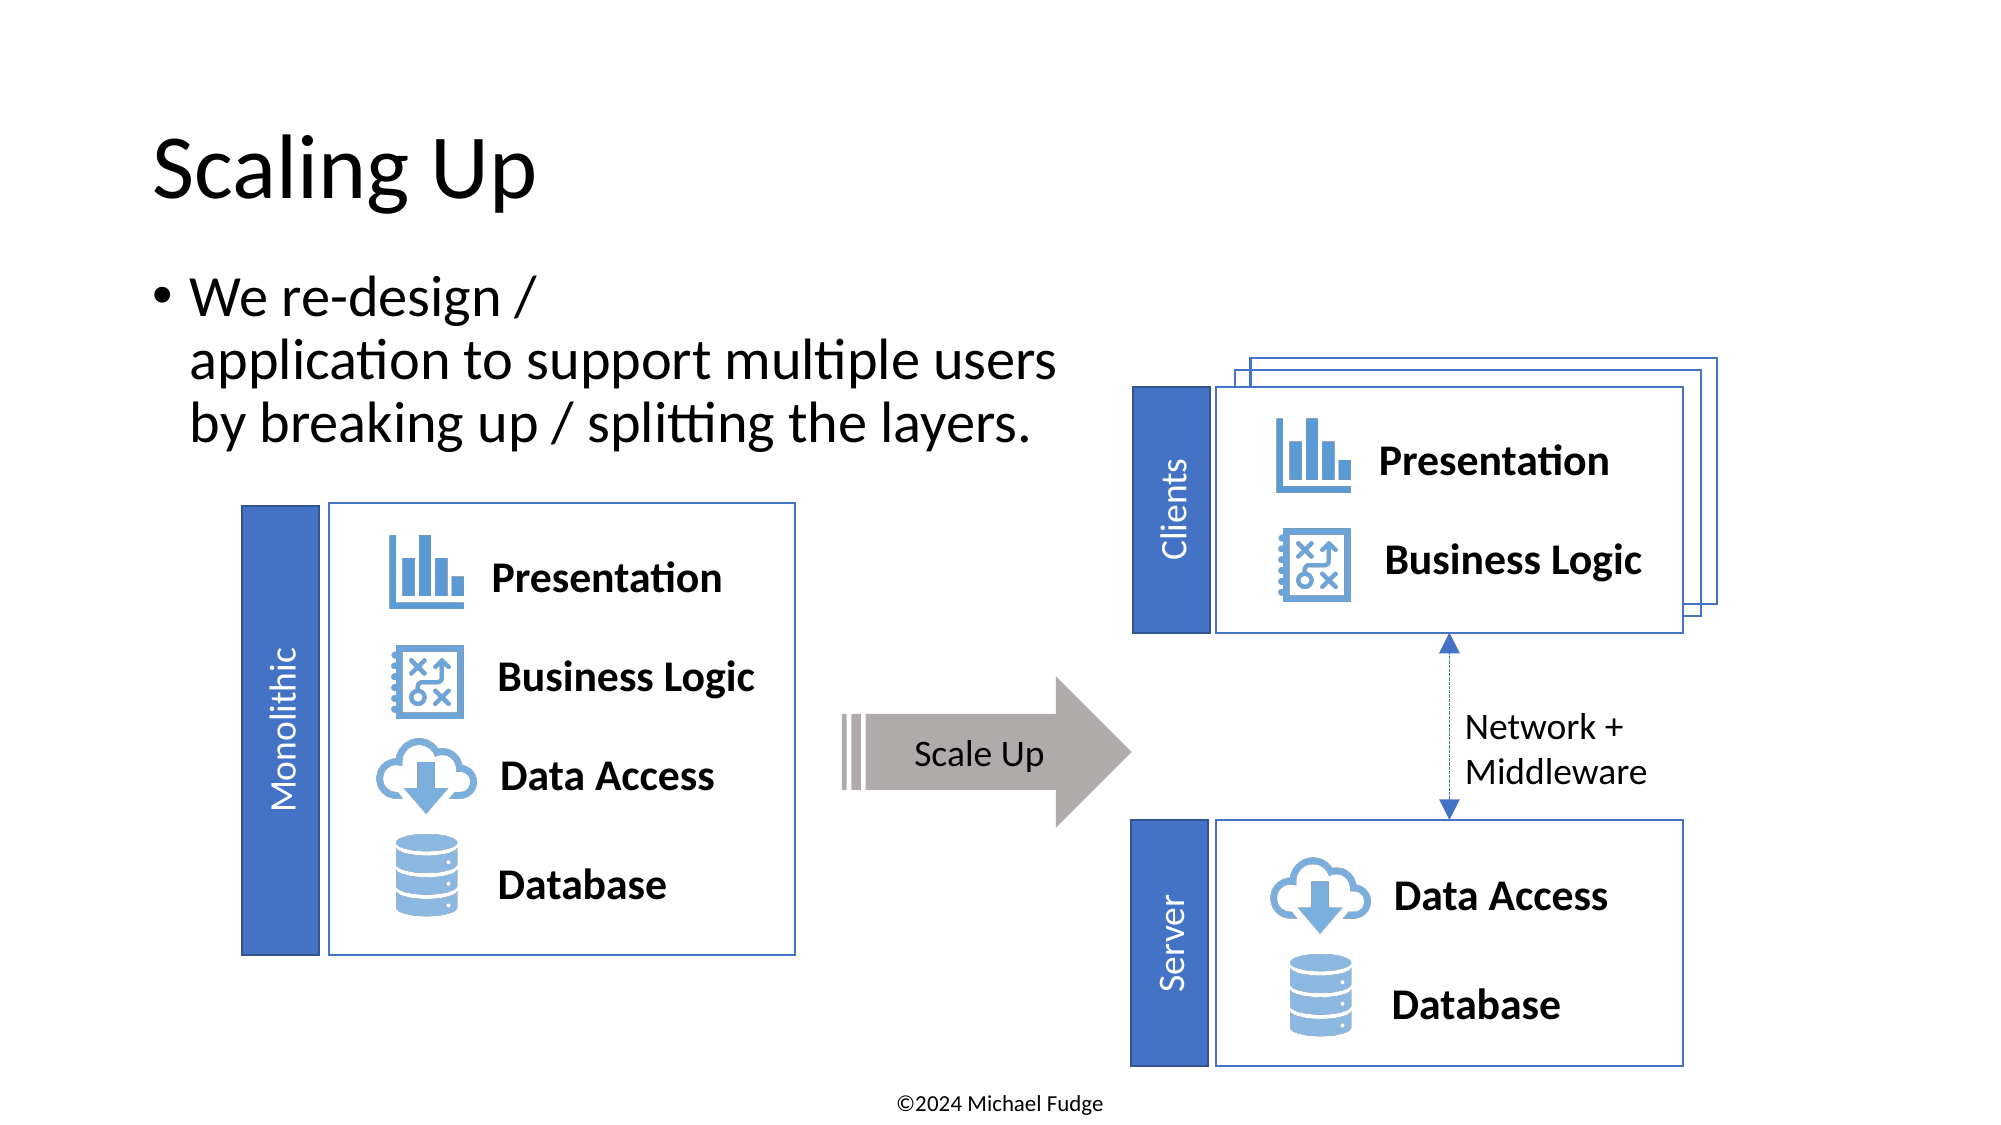

# Scaling Up
We re-design /
application to support multiple users
by breaking up / splitting the layers.

Presentation

Business Logic
Clients

Presentation

Business Logic

Data Access

Database
Network +
Middleware
Scale Up
Monolithic

Data Access

Database
Server